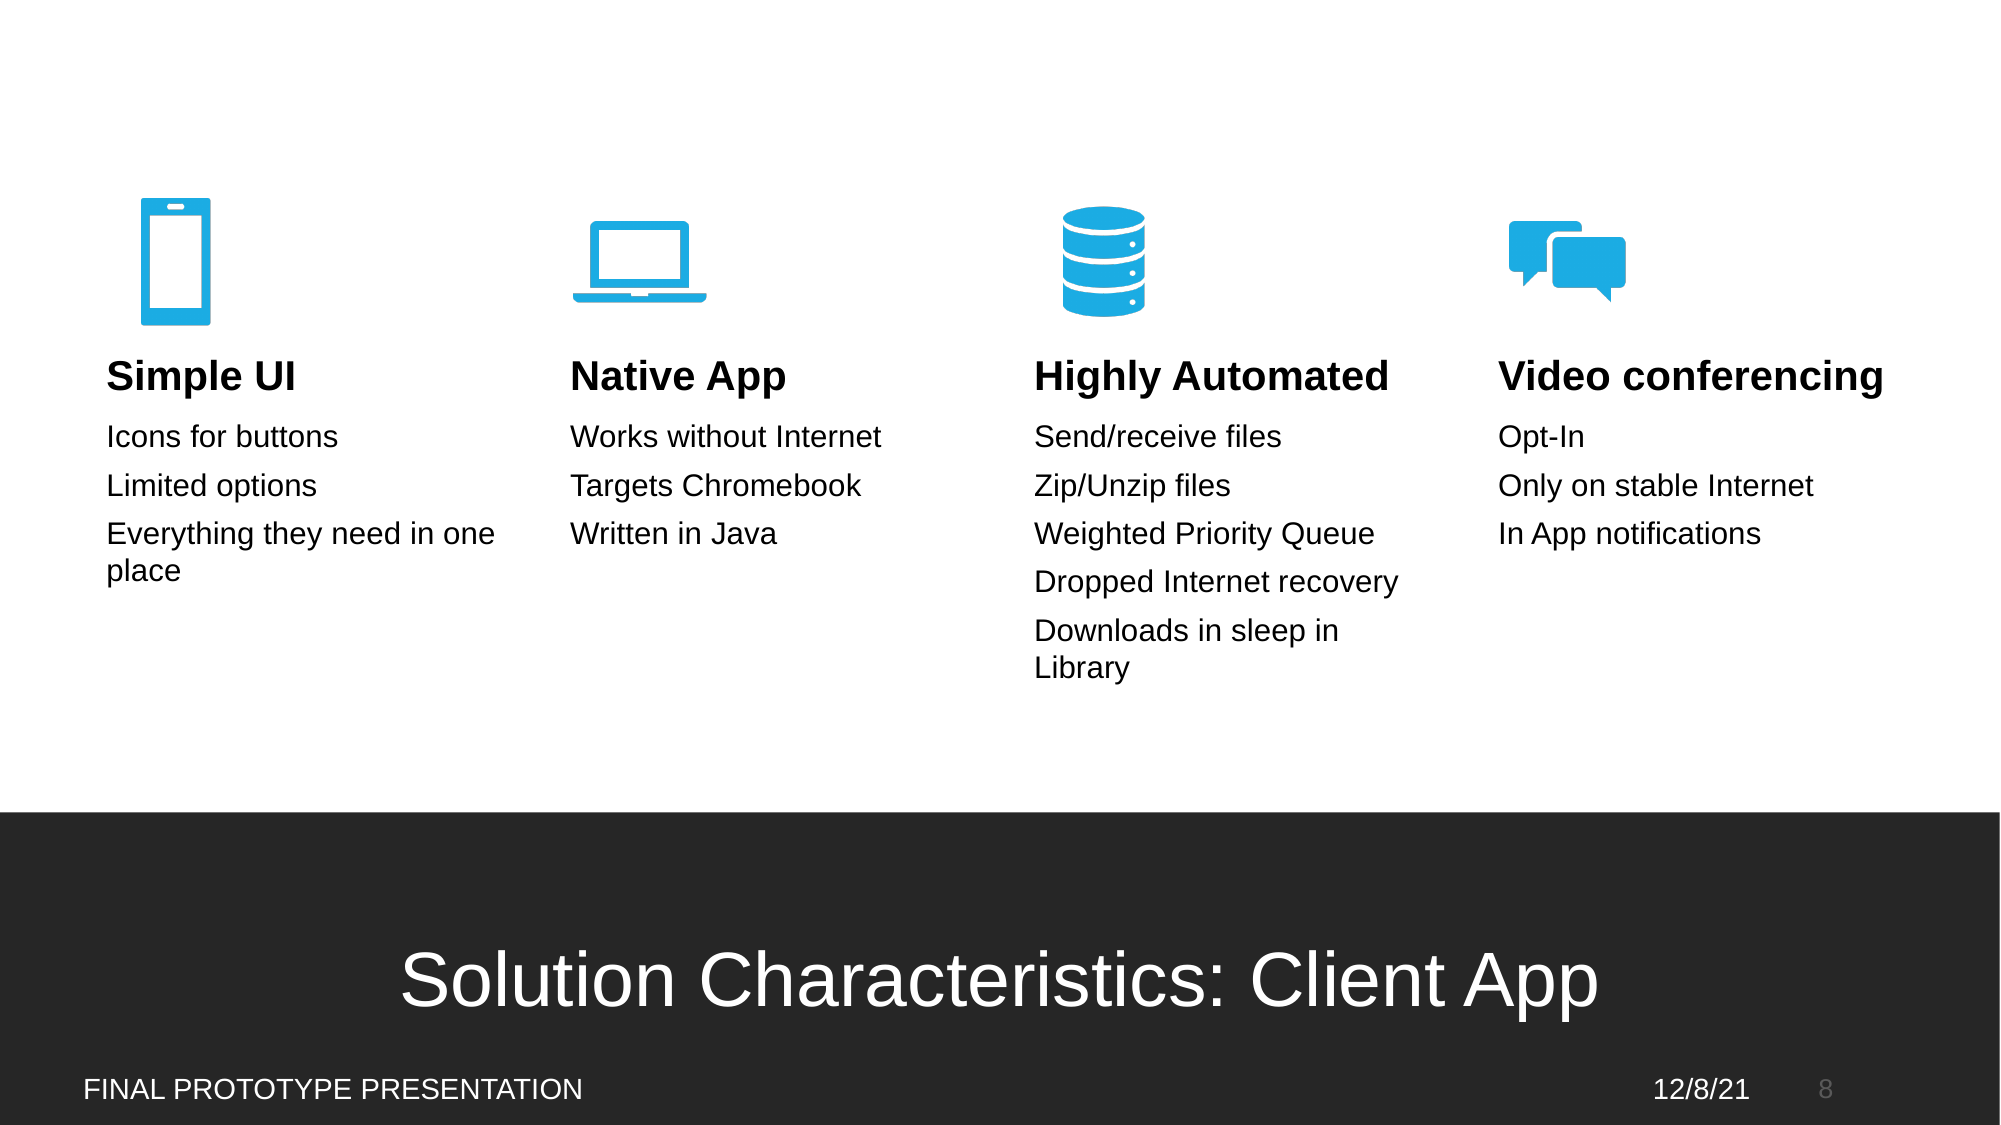

Simple UI

Native App

Highly Automated

Video conferencing

Icons for buttons
Limited options
Everything they need in one place

Works without Internet
Targets Chromebook
Written in Java

Opt-In
Only on stable Internet
In App notifications
Send/receive files
Zip/Unzip files
Weighted Priority Queue
Dropped Internet recovery
Downloads in sleep in Library

# Solution Characteristics: Client App
FINAL PROTOTYPE PRESENTATION
12/8/21
8